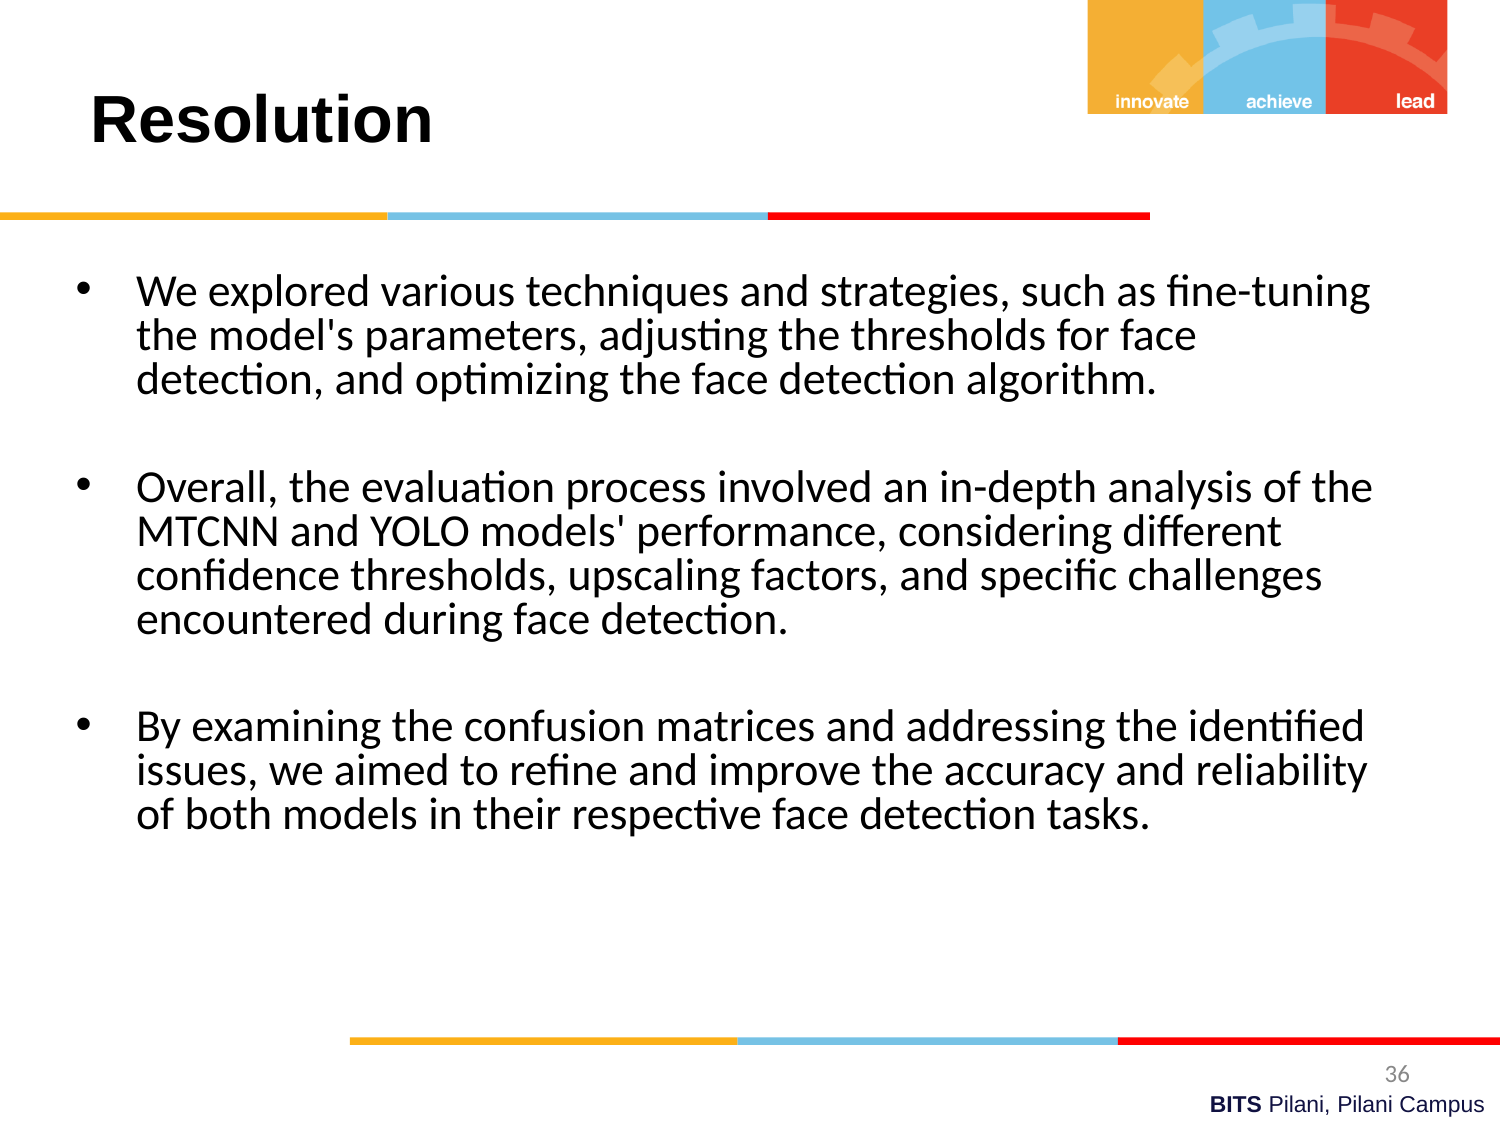

Resolution
We explored various techniques and strategies, such as fine-tuning the model's parameters, adjusting the thresholds for face detection, and optimizing the face detection algorithm.

Overall, the evaluation process involved an in-depth analysis of the MTCNN and YOLO models' performance, considering different confidence thresholds, upscaling factors, and specific challenges encountered during face detection.

By examining the confusion matrices and addressing the identified issues, we aimed to refine and improve the accuracy and reliability of both models in their respective face detection tasks.
36